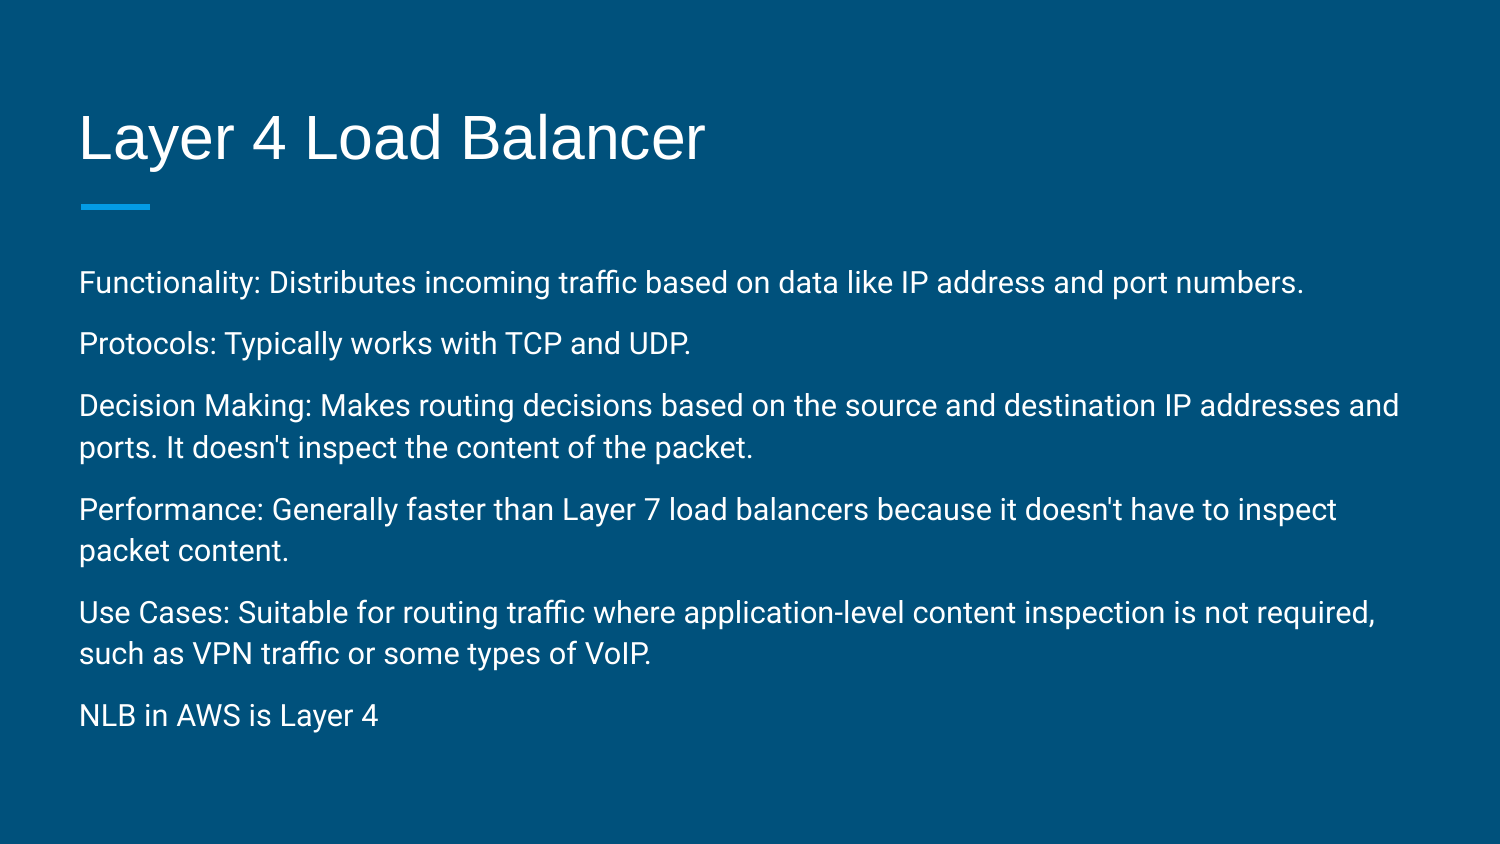

# Layer 4 Load Balancer
Functionality: Distributes incoming traffic based on data like IP address and port numbers.
Protocols: Typically works with TCP and UDP.
Decision Making: Makes routing decisions based on the source and destination IP addresses and ports. It doesn't inspect the content of the packet.
Performance: Generally faster than Layer 7 load balancers because it doesn't have to inspect packet content.
Use Cases: Suitable for routing traffic where application-level content inspection is not required, such as VPN traffic or some types of VoIP.
NLB in AWS is Layer 4